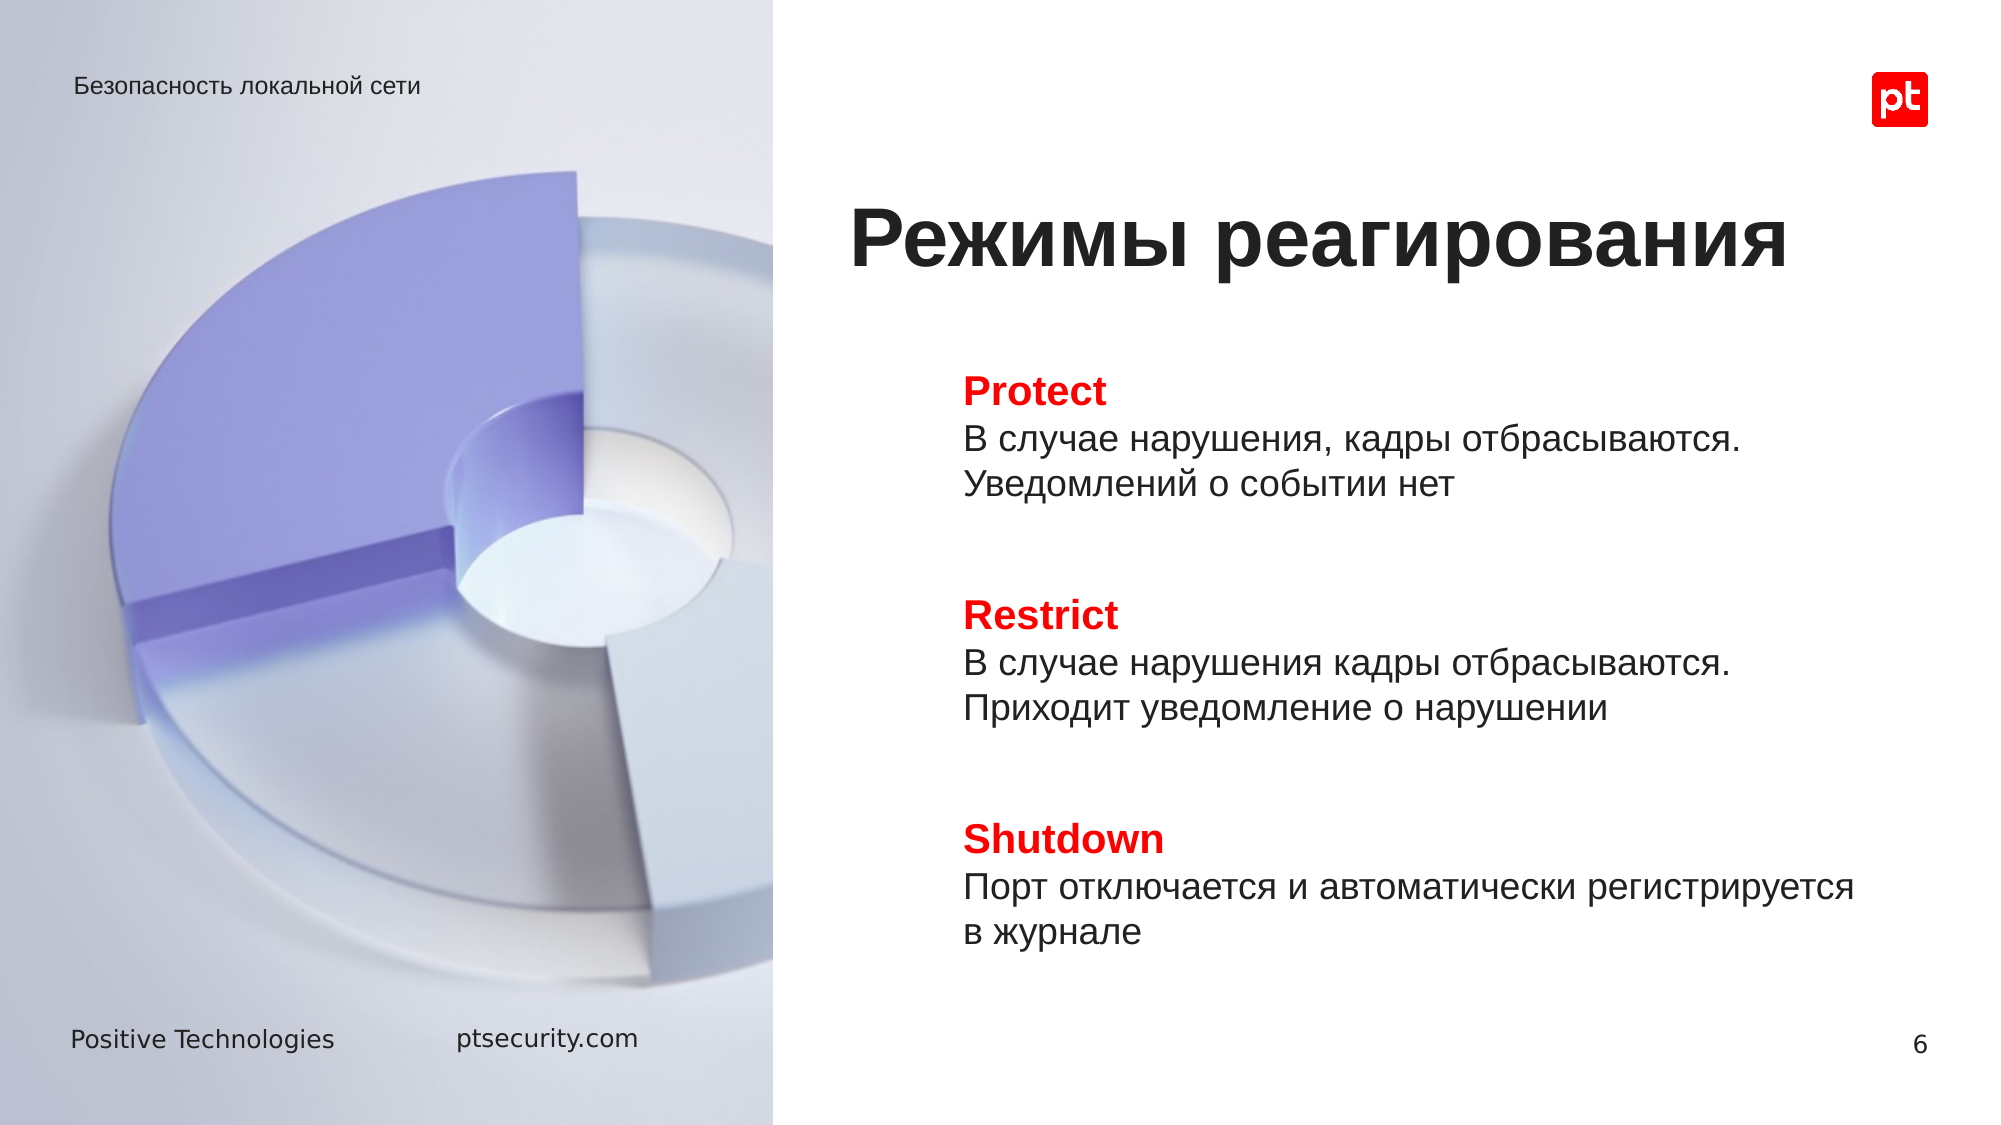

Безопасность локальной сети
# Режимы реагирования
Protect
В случае нарушения, кадры отбрасываются. Уведомлений о событии нет
Restrict
В случае нарушения кадры отбрасываются. Приходит уведомление о нарушении
Shutdown
Порт отключается и автоматически регистрируется в журнале
6